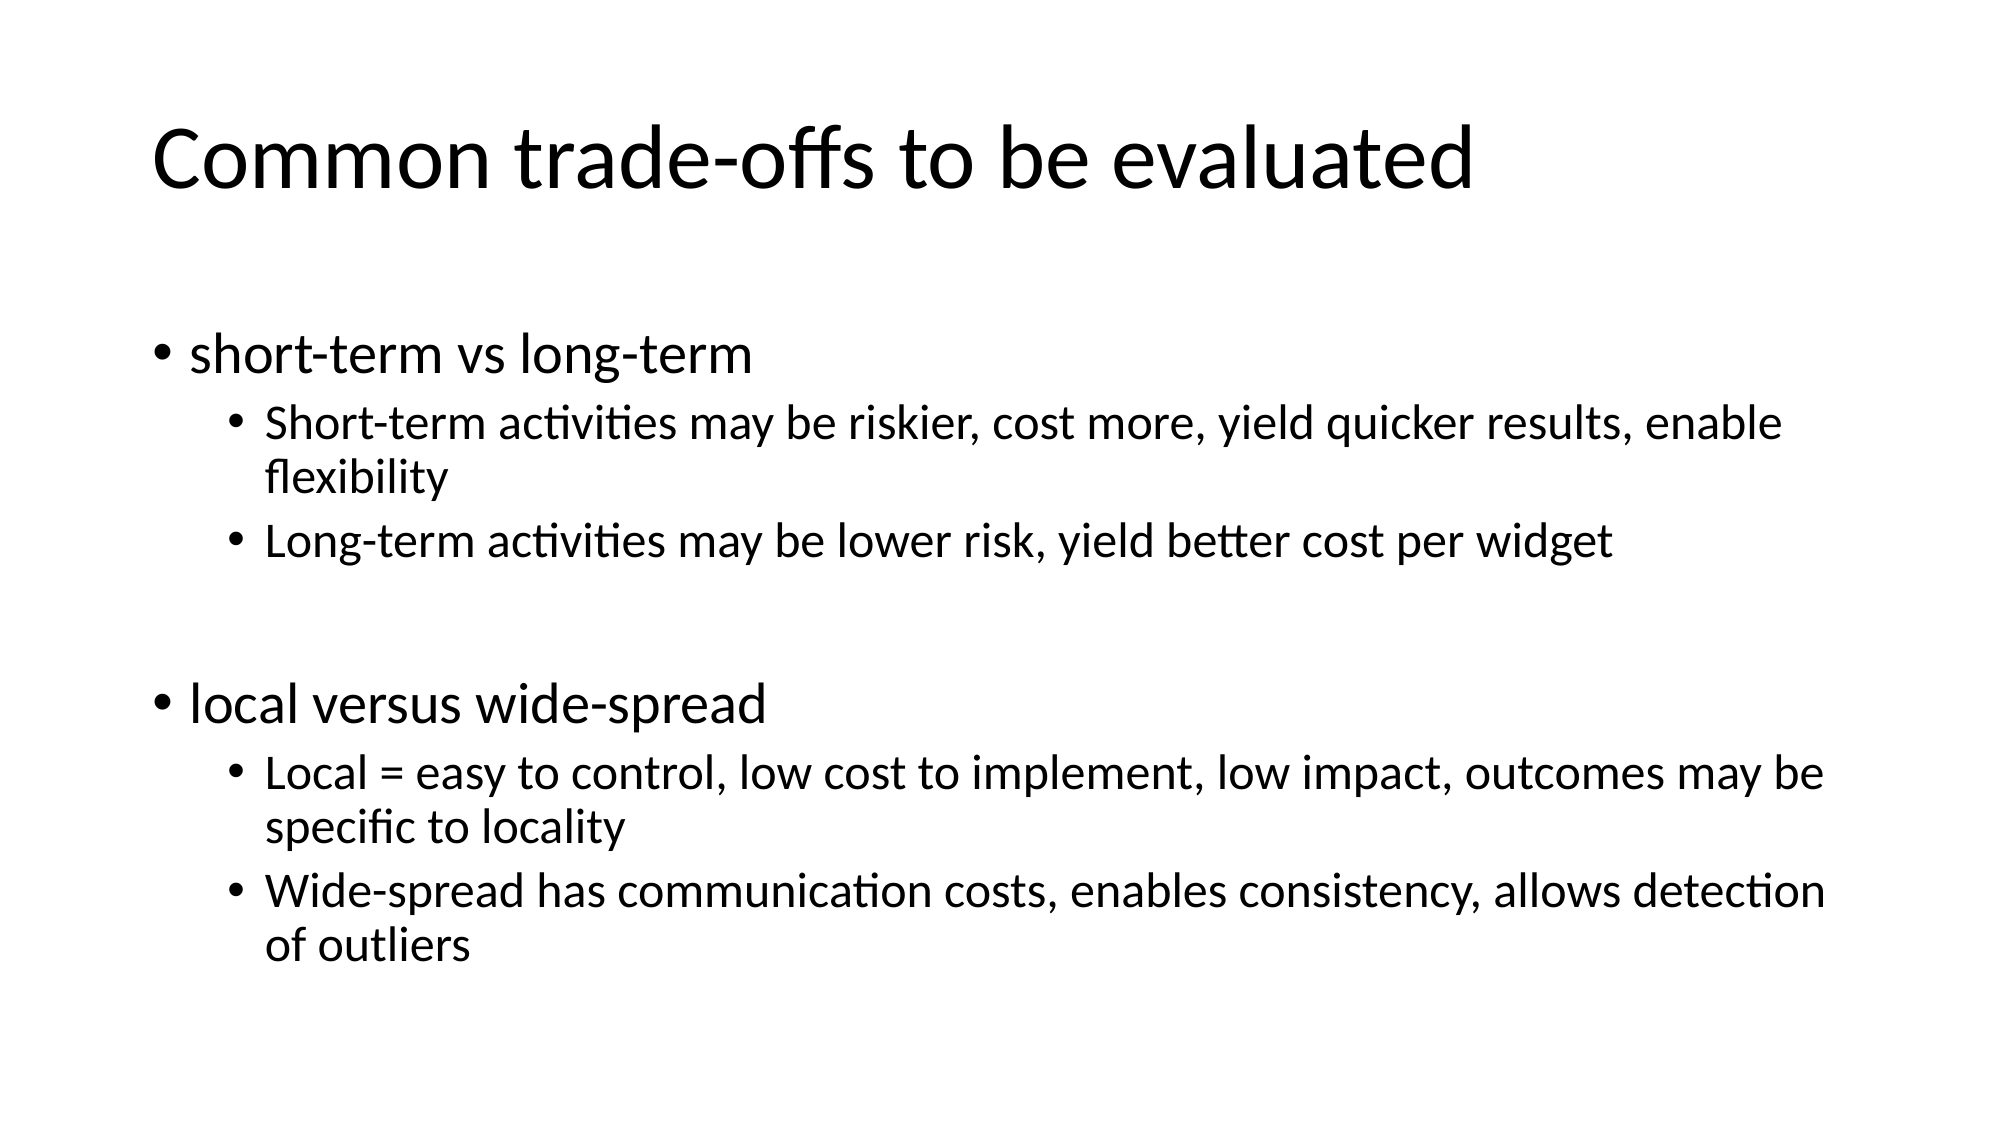

# Common trade-offs to be evaluated
short-term vs long-term
Short-term activities may be riskier, cost more, yield quicker results, enable flexibility
Long-term activities may be lower risk, yield better cost per widget

local versus wide-spread
Local = easy to control, low cost to implement, low impact, outcomes may be specific to locality
Wide-spread has communication costs, enables consistency, allows detection of outliers